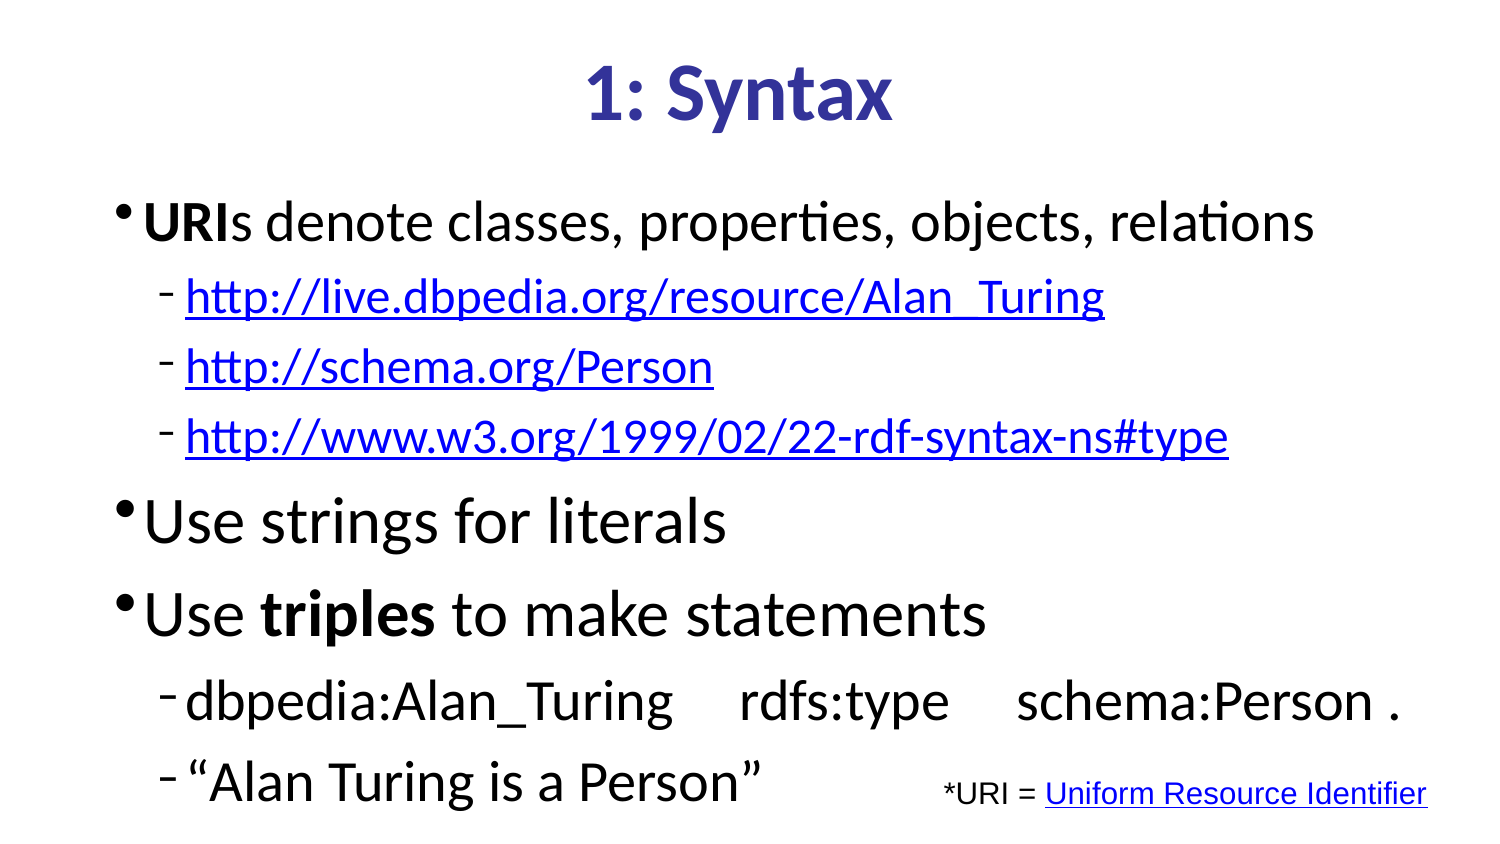

# 1: Syntax
URIs denote classes, properties, objects, relations
http://live.dbpedia.org/resource/Alan_Turing
http://schema.org/Person
http://www.w3.org/1999/02/22-rdf-syntax-ns#type
Use strings for literals
Use triples to make statements
dbpedia:Alan_Turing     rdfs:type     schema:Person .
“Alan Turing is a Person”
*URI = Uniform Resource Identifier